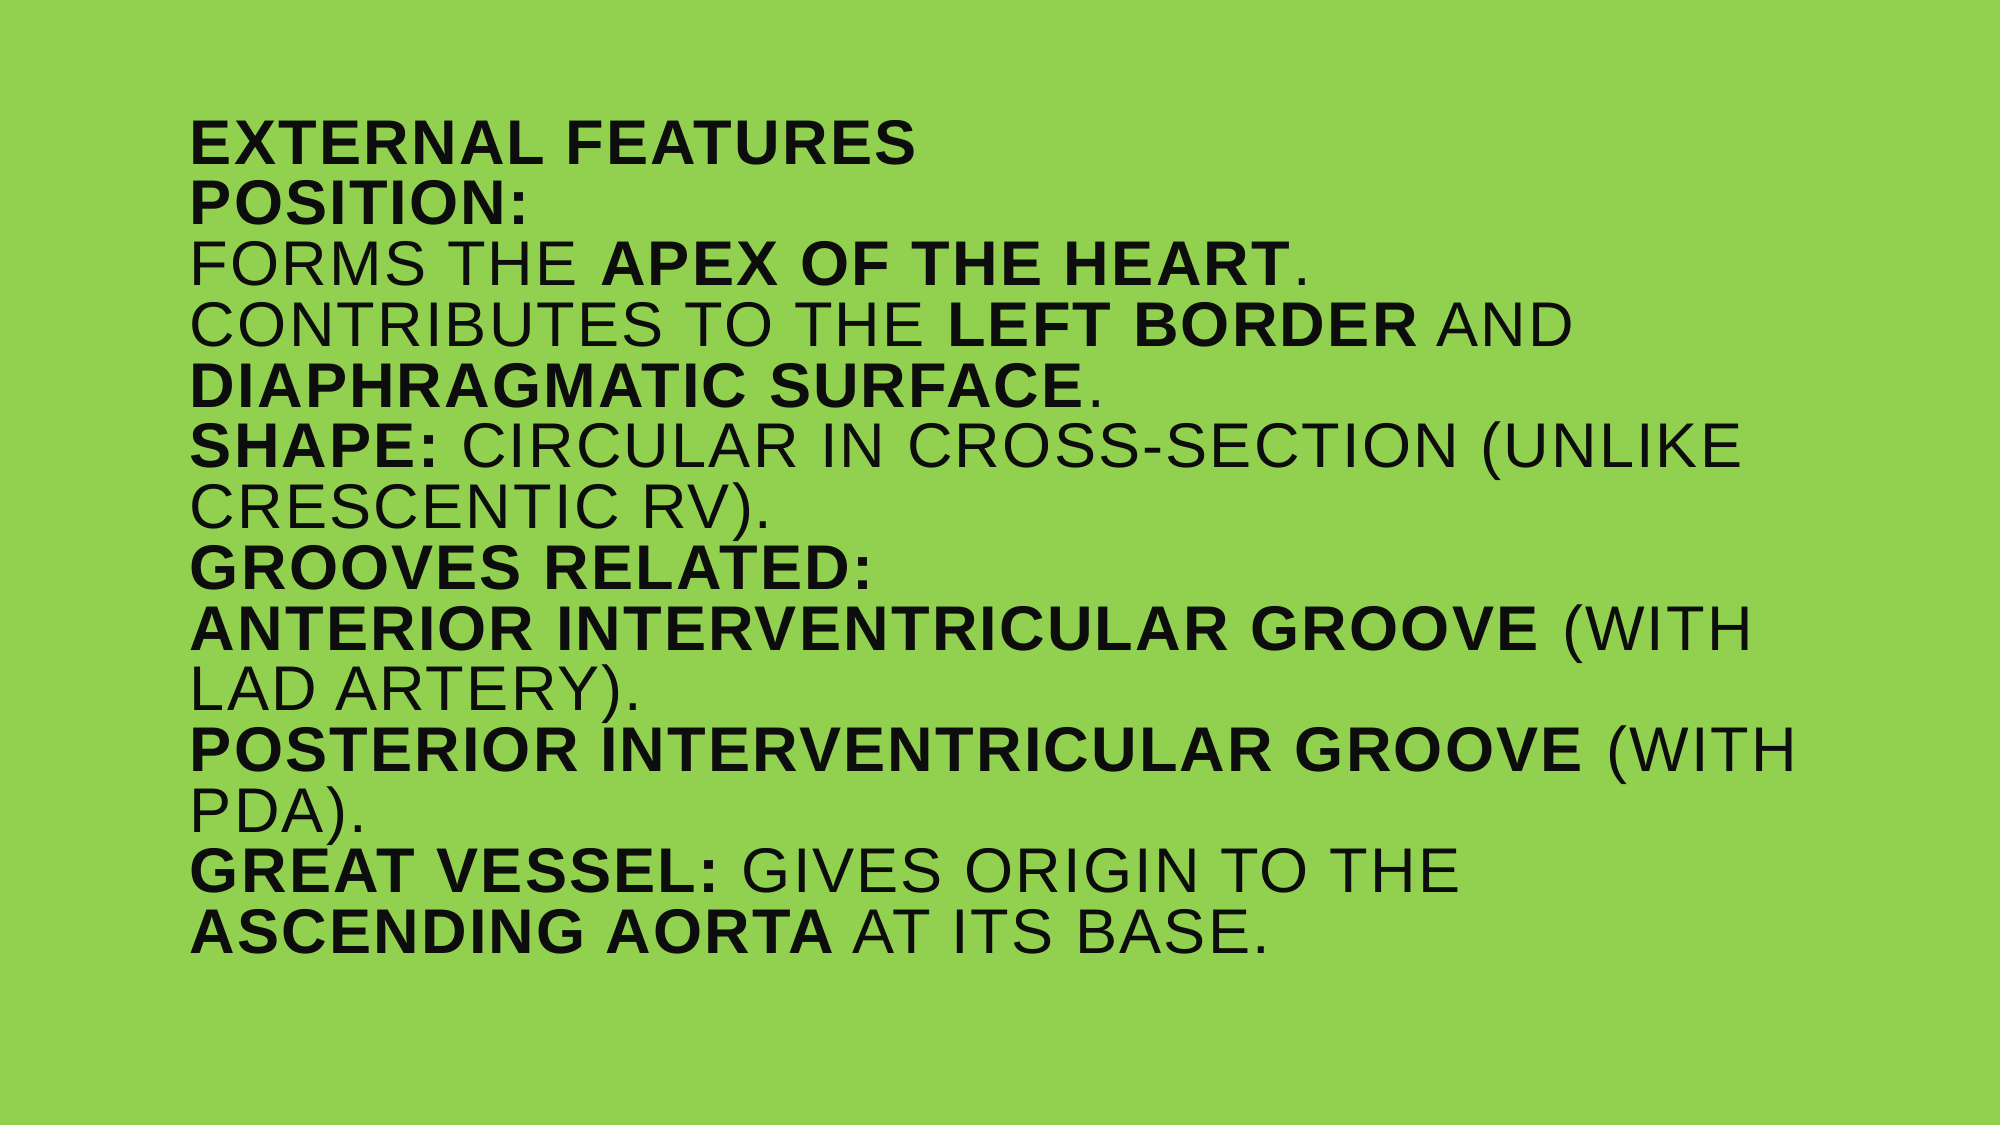

# External Features Position: Forms the apex of the heart. Contributes to the left border and diaphragmatic surface. Shape: Circular in cross-section (unlike crescentic RV). Grooves related: Anterior interventricular groove (with LAD artery). Posterior interventricular groove (with PDA). Great vessel: gives origin to the ascending aorta at its base.